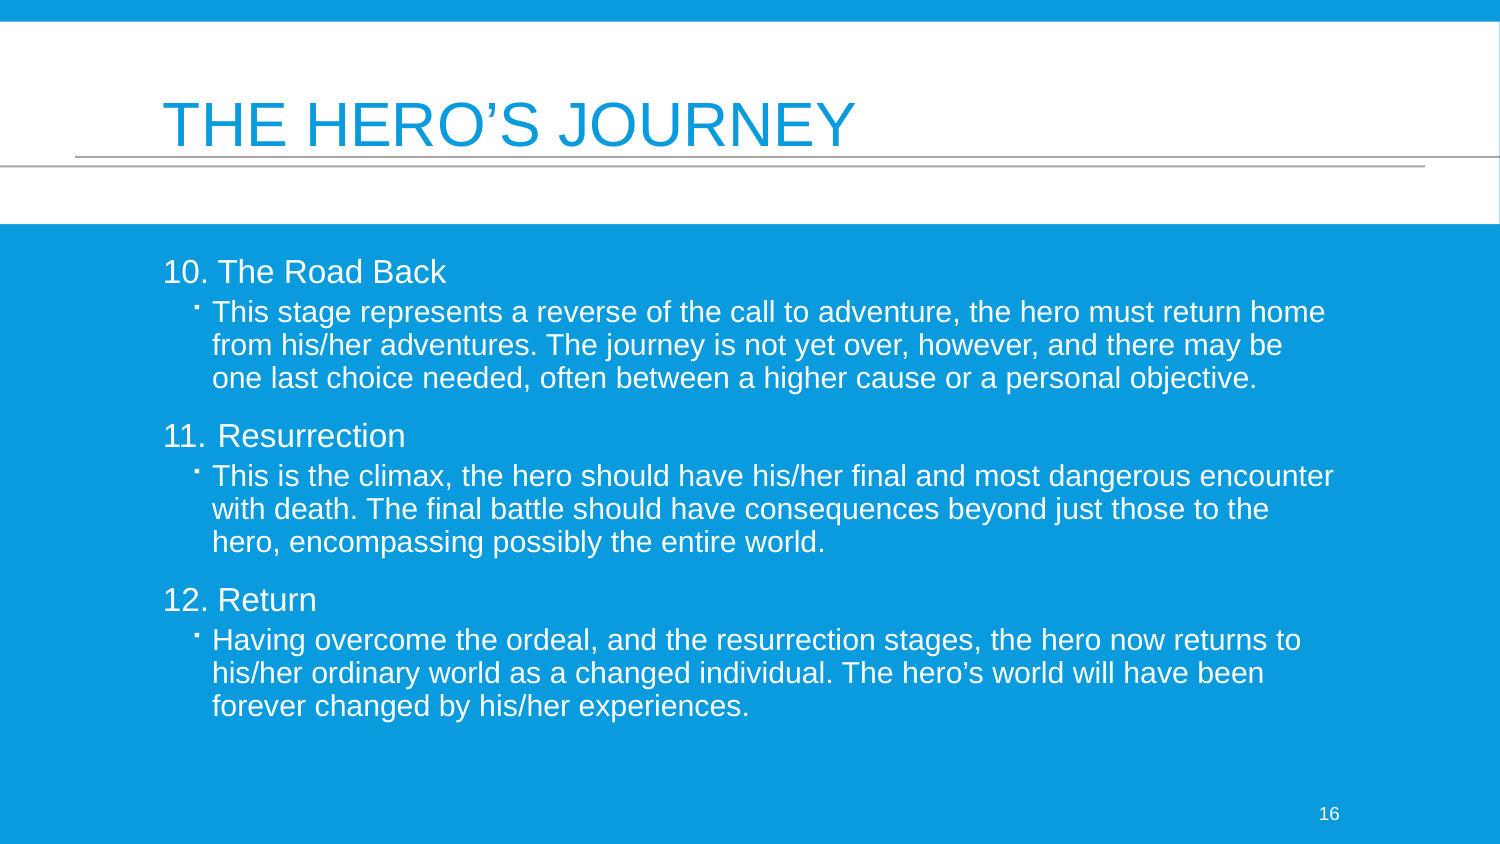

# The Hero’s journey
The Road Back
This stage represents a reverse of the call to adventure, the hero must return home from his/her adventures. The journey is not yet over, however, and there may be one last choice needed, often between a higher cause or a personal objective.
Resurrection
This is the climax, the hero should have his/her final and most dangerous encounter with death. The final battle should have consequences beyond just those to the hero, encompassing possibly the entire world.
Return
Having overcome the ordeal, and the resurrection stages, the hero now returns to his/her ordinary world as a changed individual. The hero’s world will have been forever changed by his/her experiences.
16